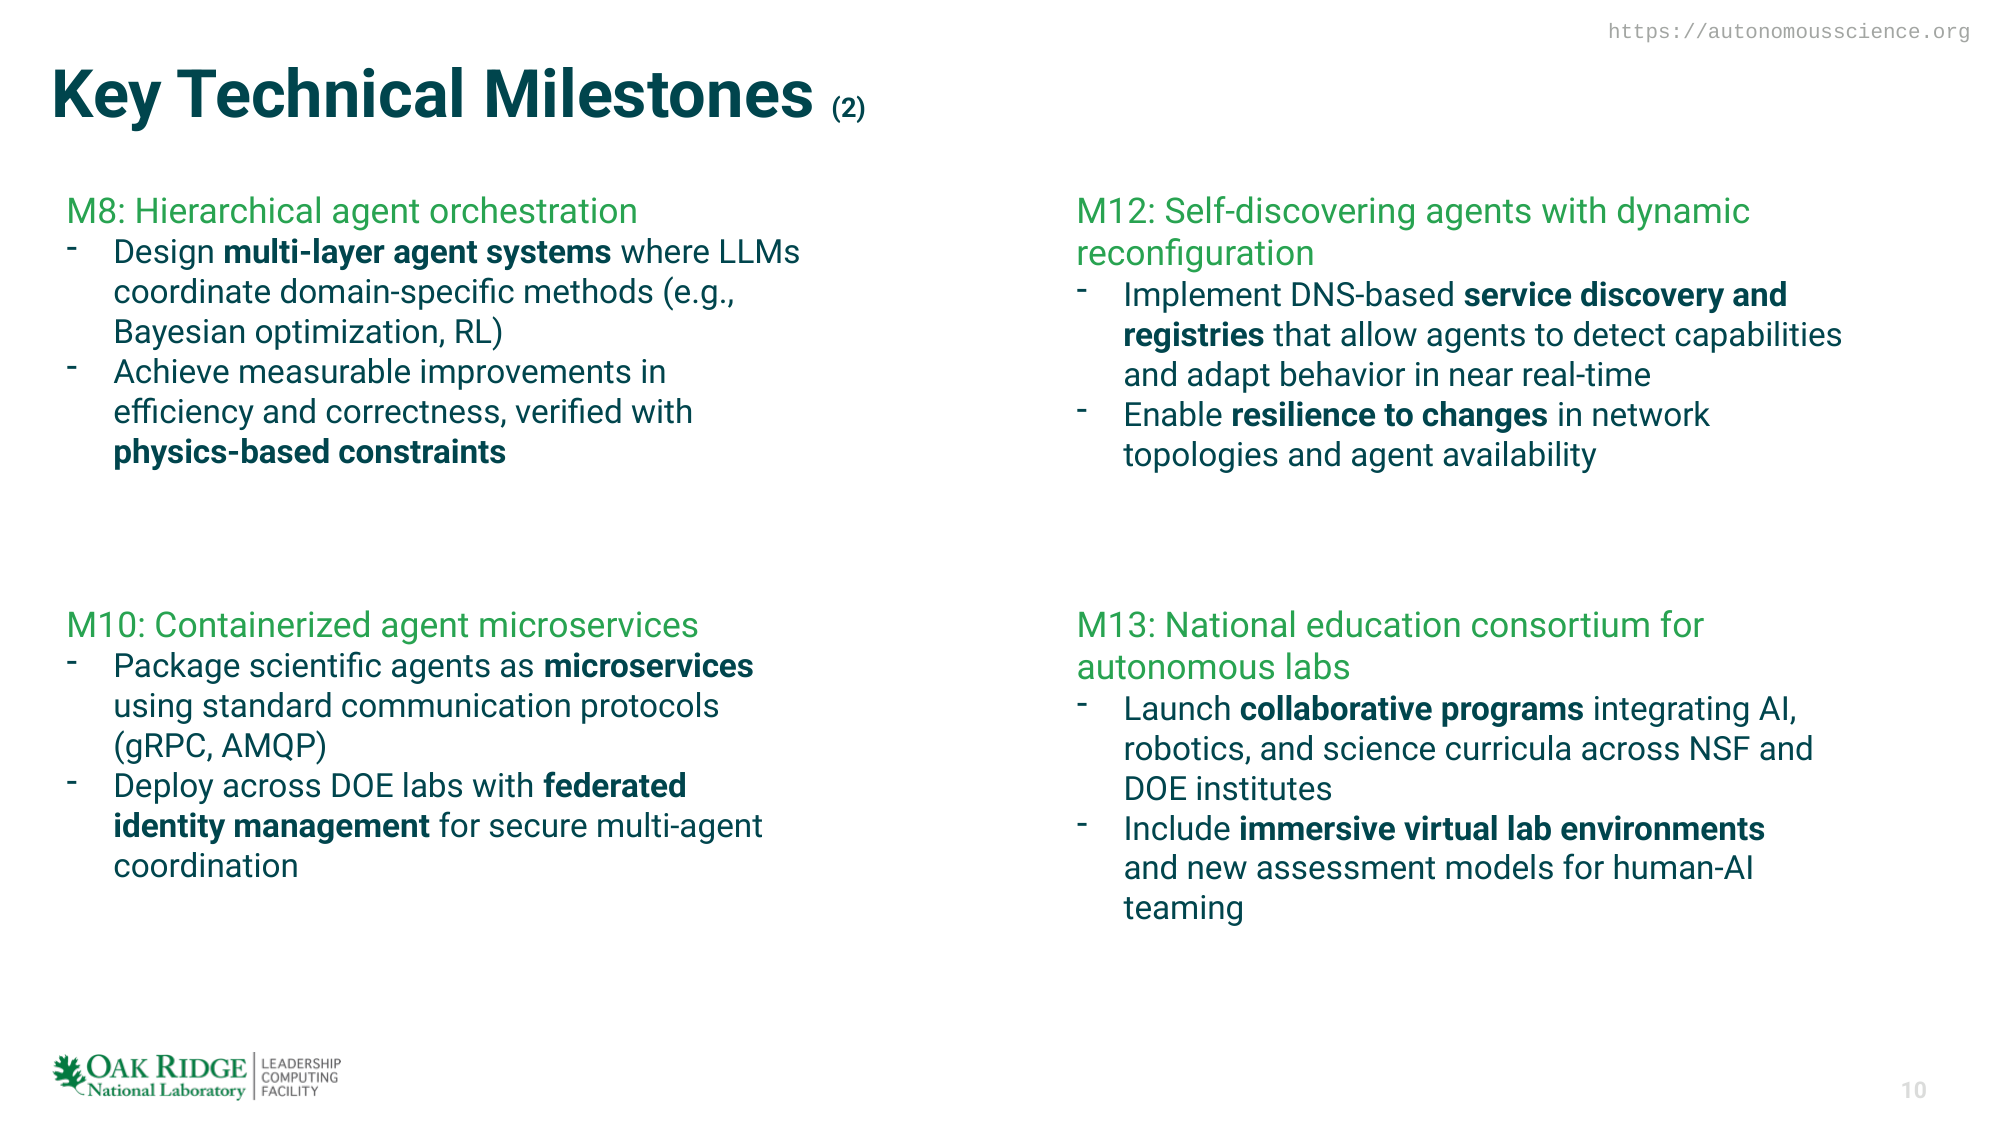

https://autonomousscience.org
# Key Technical Milestones (2)
M12: Self-discovering agents with dynamic reconfiguration
Implement DNS-based service discovery and registries that allow agents to detect capabilities and adapt behavior in near real-time
Enable resilience to changes in network topologies and agent availability
M8: Hierarchical agent orchestration
Design multi-layer agent systems where LLMs coordinate domain-specific methods (e.g., Bayesian optimization, RL)
Achieve measurable improvements in efficiency and correctness, verified with physics-based constraints
M10: Containerized agent microservices
Package scientific agents as microservices using standard communication protocols (gRPC, AMQP)
Deploy across DOE labs with federated identity management for secure multi-agent coordination
M13: National education consortium for autonomous labs
Launch collaborative programs integrating AI, robotics, and science curricula across NSF and DOE institutes
Include immersive virtual lab environments and new assessment models for human-AI teaming